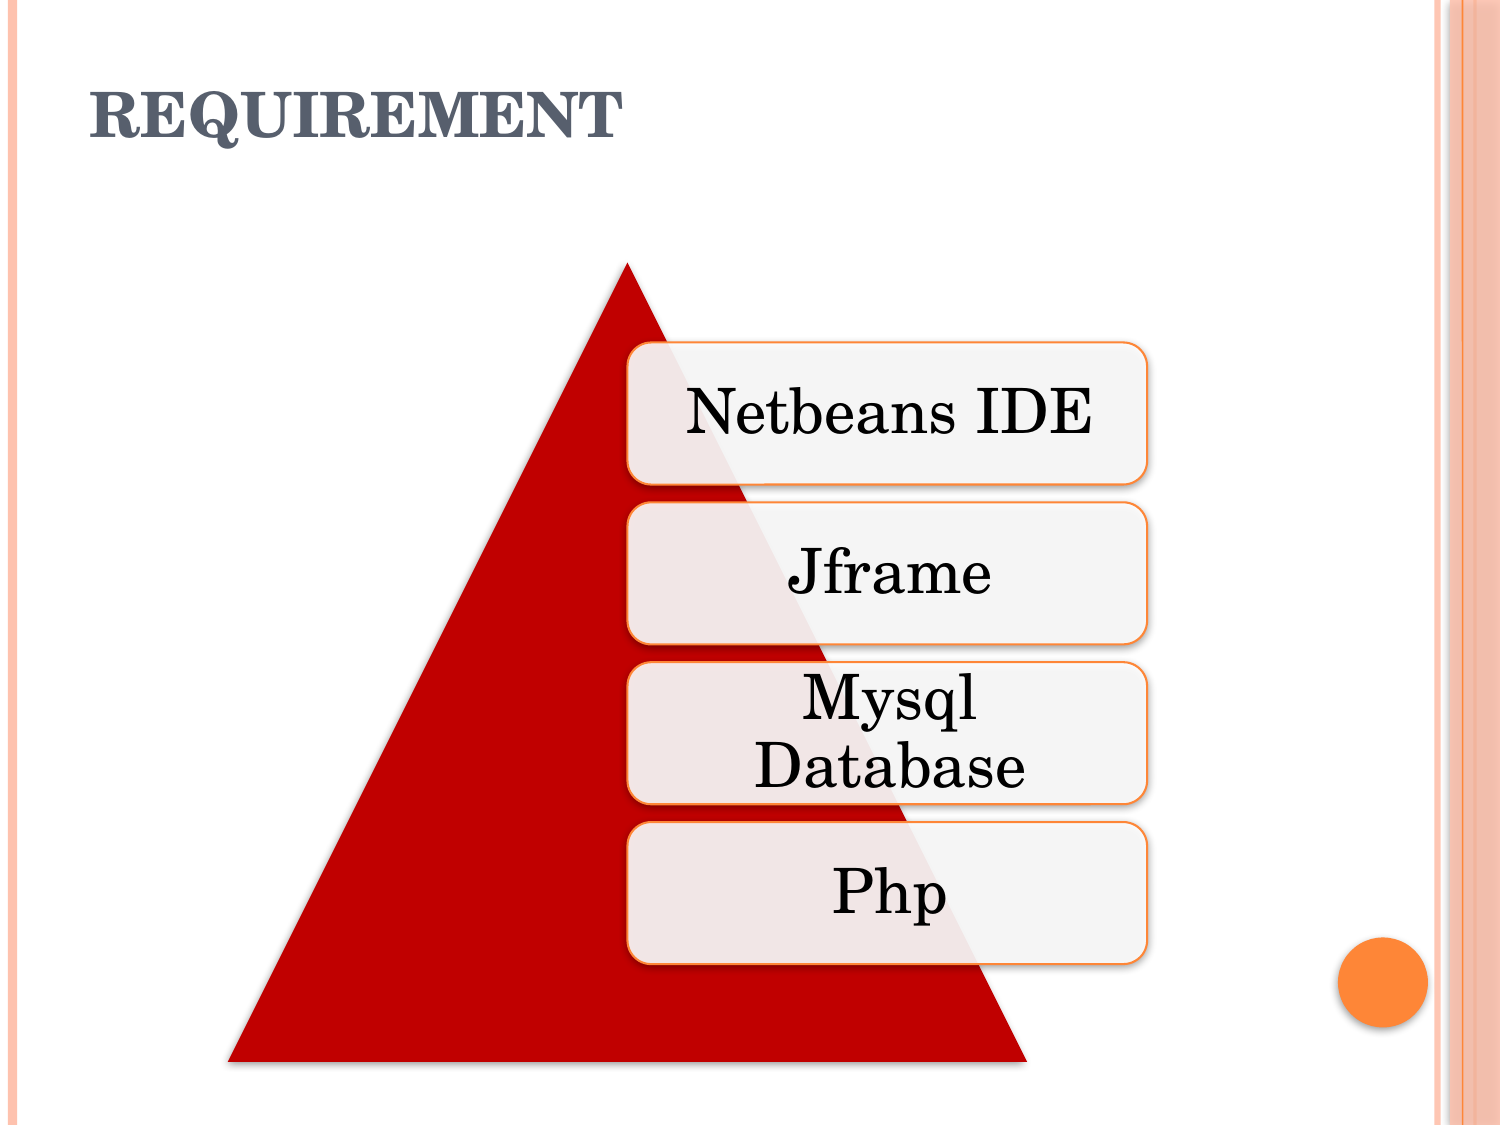

# Requirement
Netbeans IDE
Jframe
Mysql Database
Php